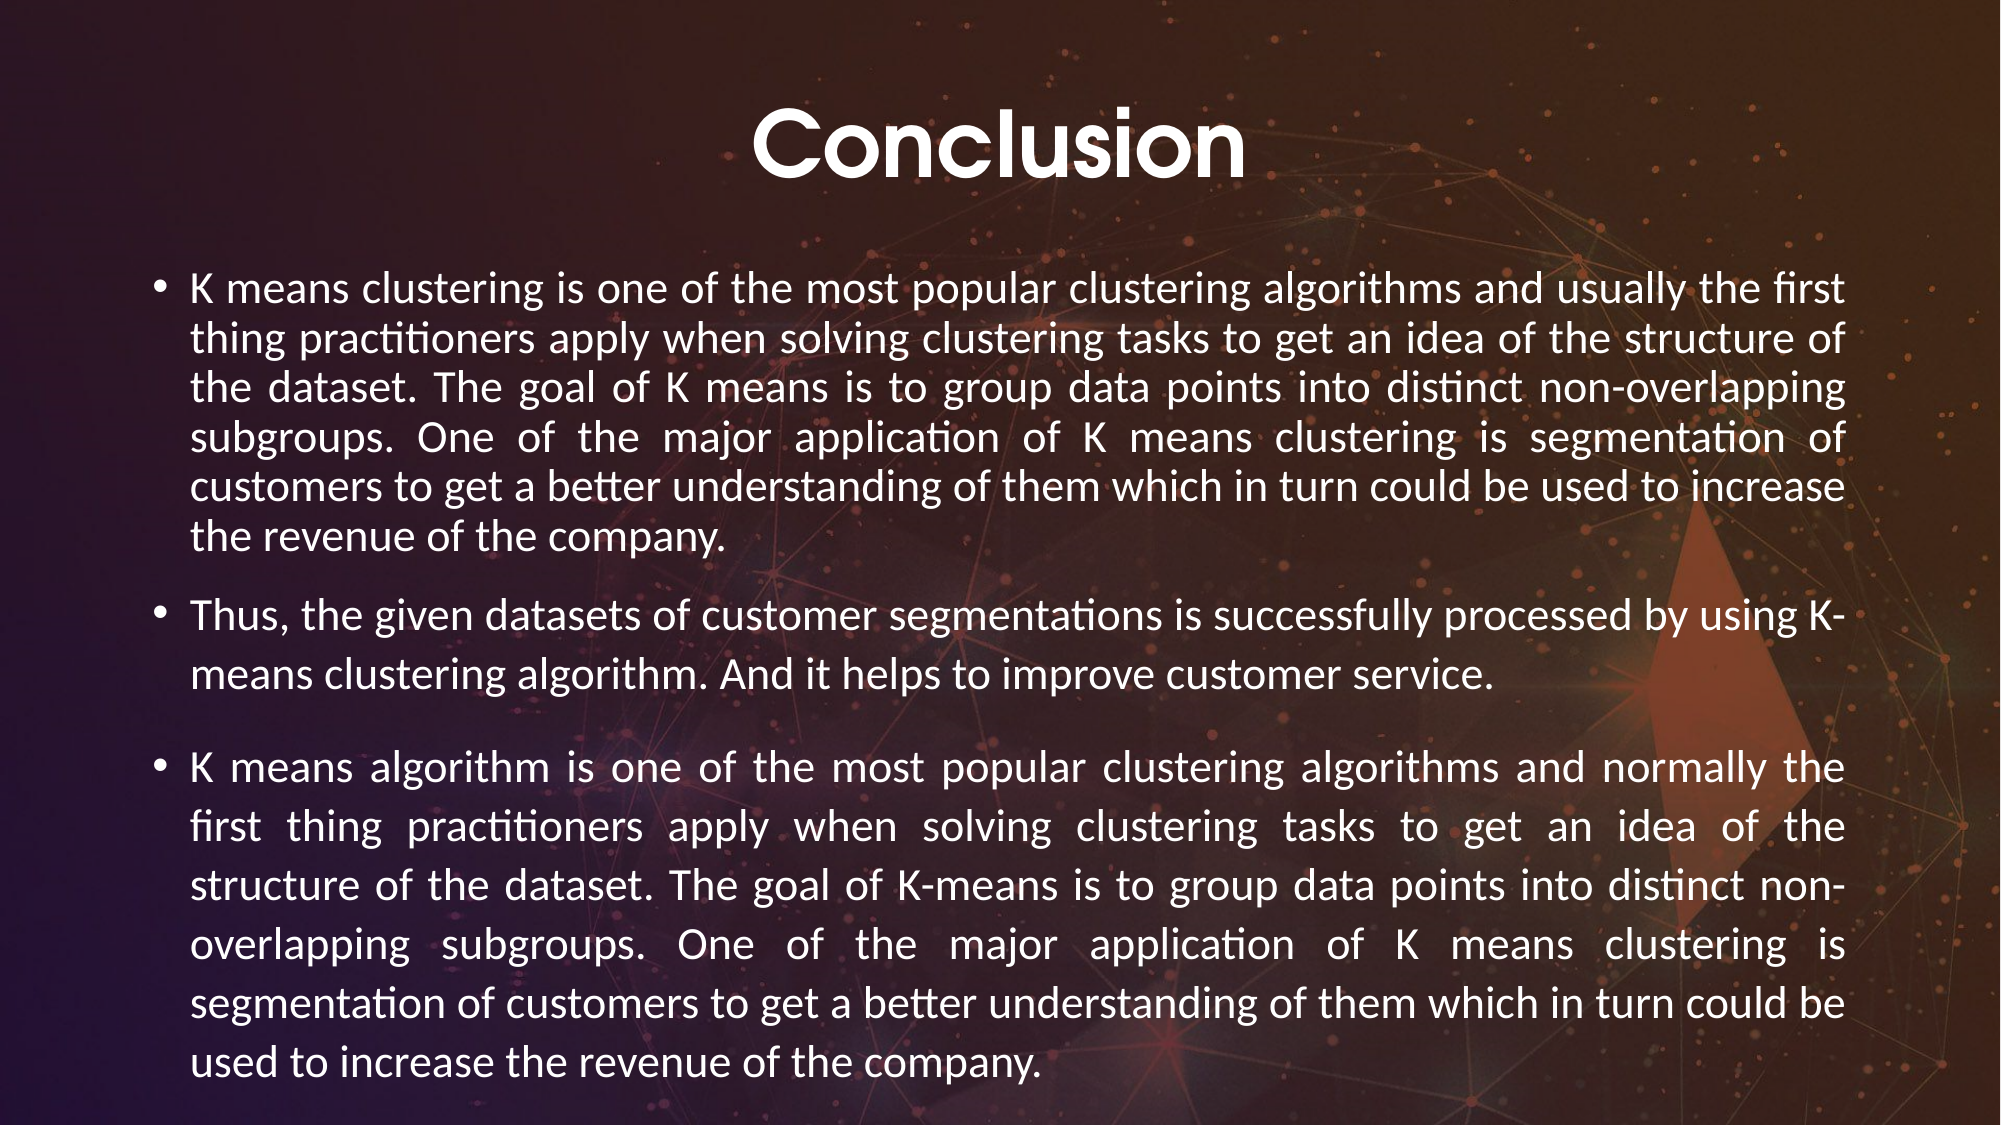

# Conclusion
K means clustering is one of the most popular clustering algorithms and usually the first thing practitioners apply when solving clustering tasks to get an idea of the structure of the dataset. The goal of K means is to group data points into distinct non-overlapping subgroups. One of the major application of K means clustering is segmentation of customers to get a better understanding of them which in turn could be used to increase the revenue of the company.
Thus, the given datasets of customer segmentations is successfully processed by using K-means clustering algorithm. And it helps to improve customer service.
K means algorithm is one of the most popular clustering algorithms and normally the first thing practitioners apply when solving clustering tasks to get an idea of the structure of the dataset. The goal of K-means is to group data points into distinct non-overlapping subgroups. One of the major application of K means clustering is segmentation of customers to get a better understanding of them which in turn could be used to increase the revenue of the company.